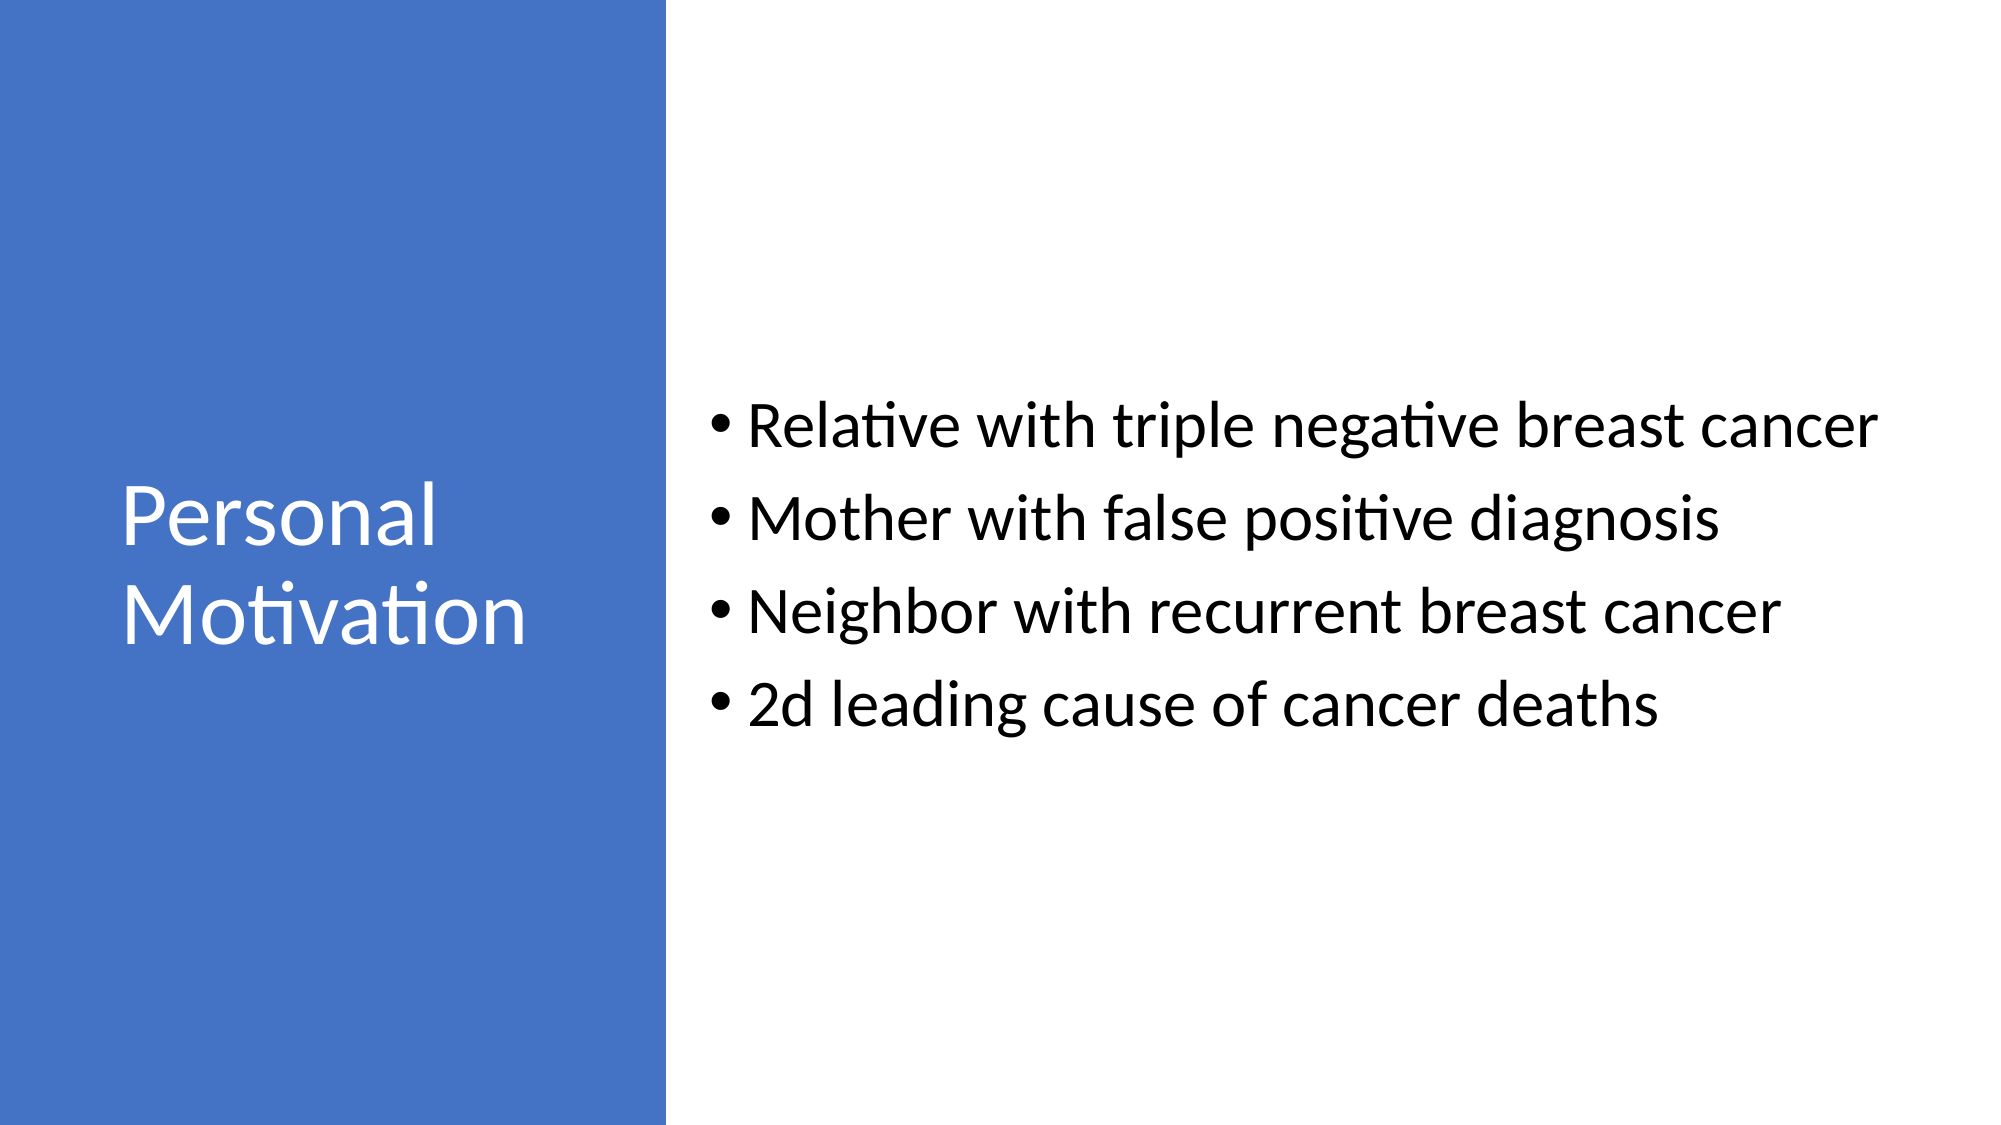

# Personal Motivation
Relative with triple negative breast cancer
Mother with false positive diagnosis
Neighbor with recurrent breast cancer
2d leading cause of cancer deaths